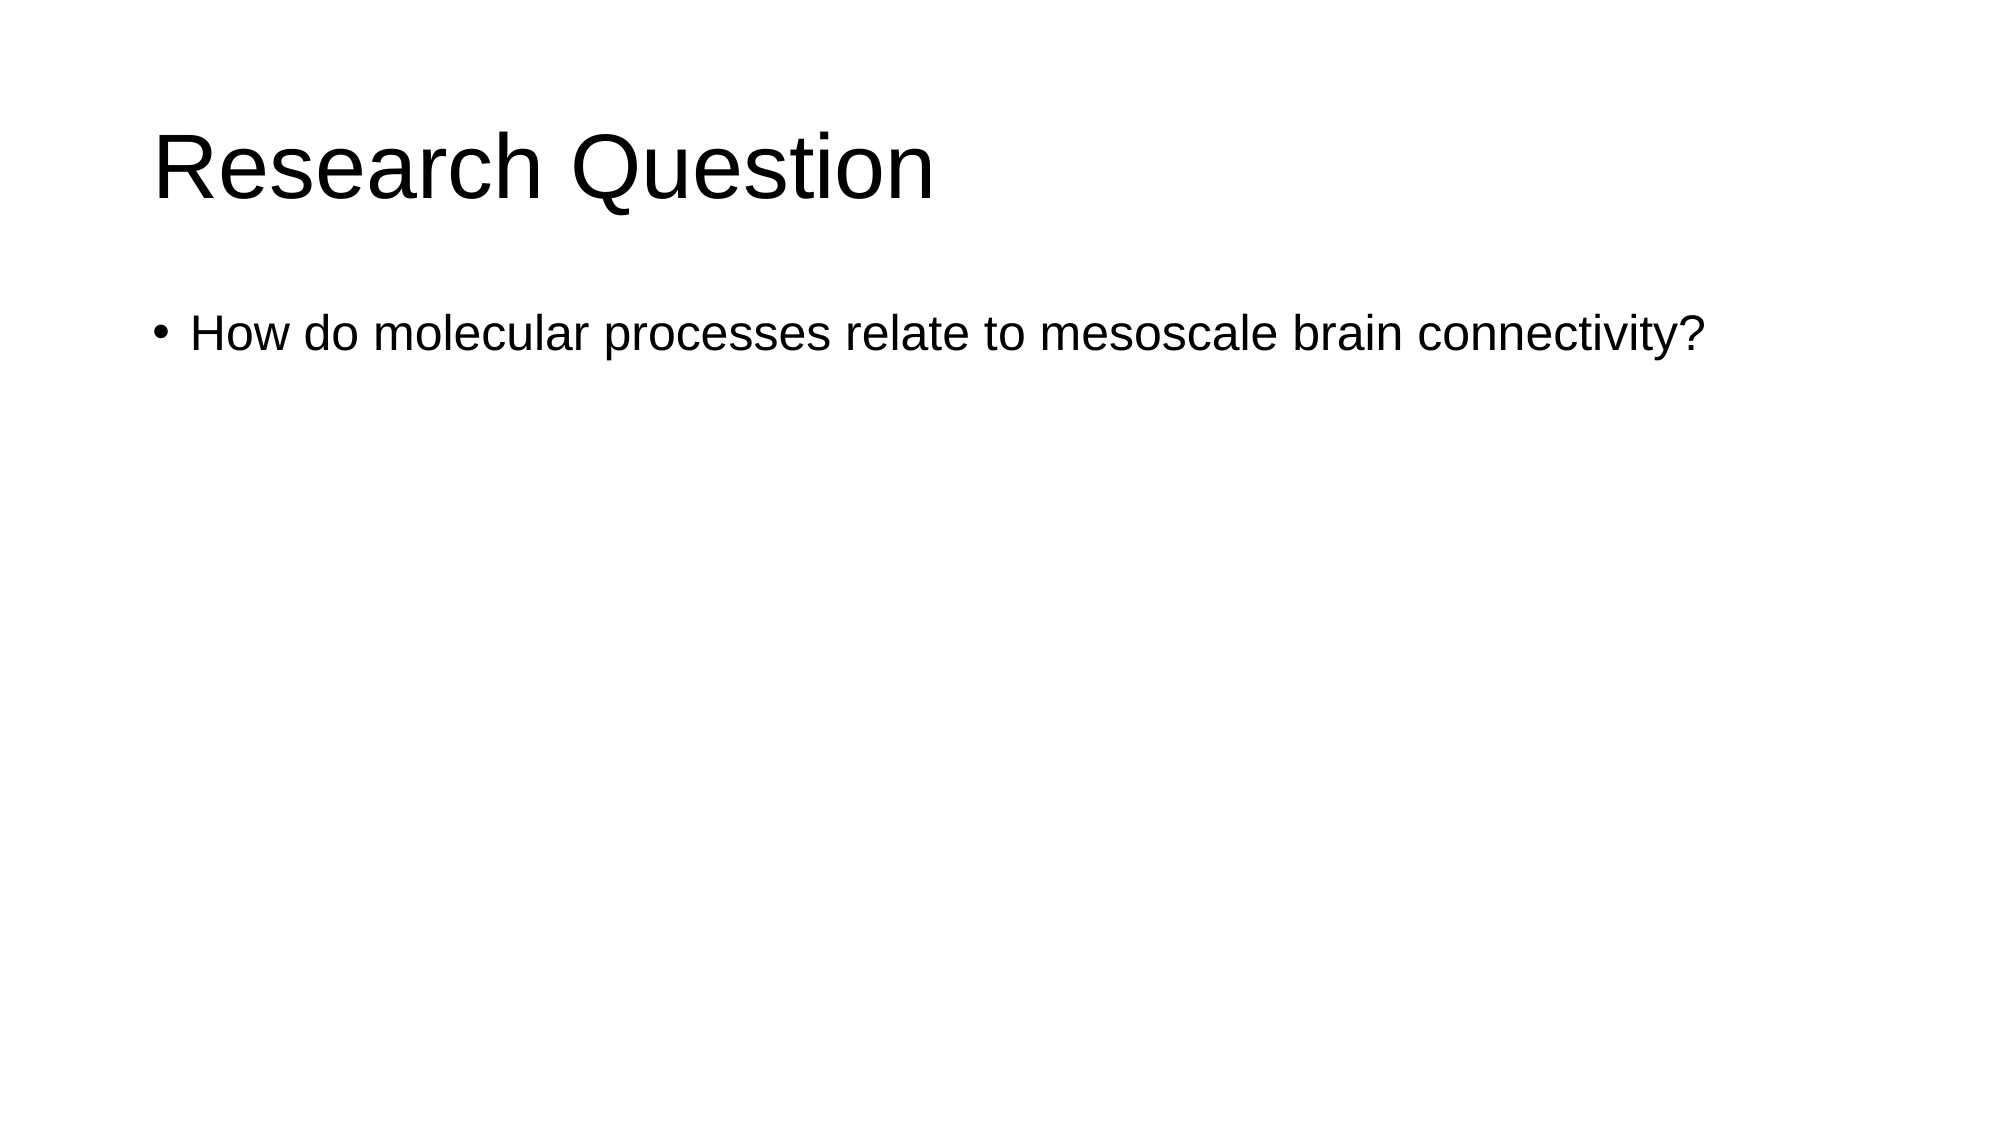

# Research Question
How do molecular processes relate to mesoscale brain connectivity?